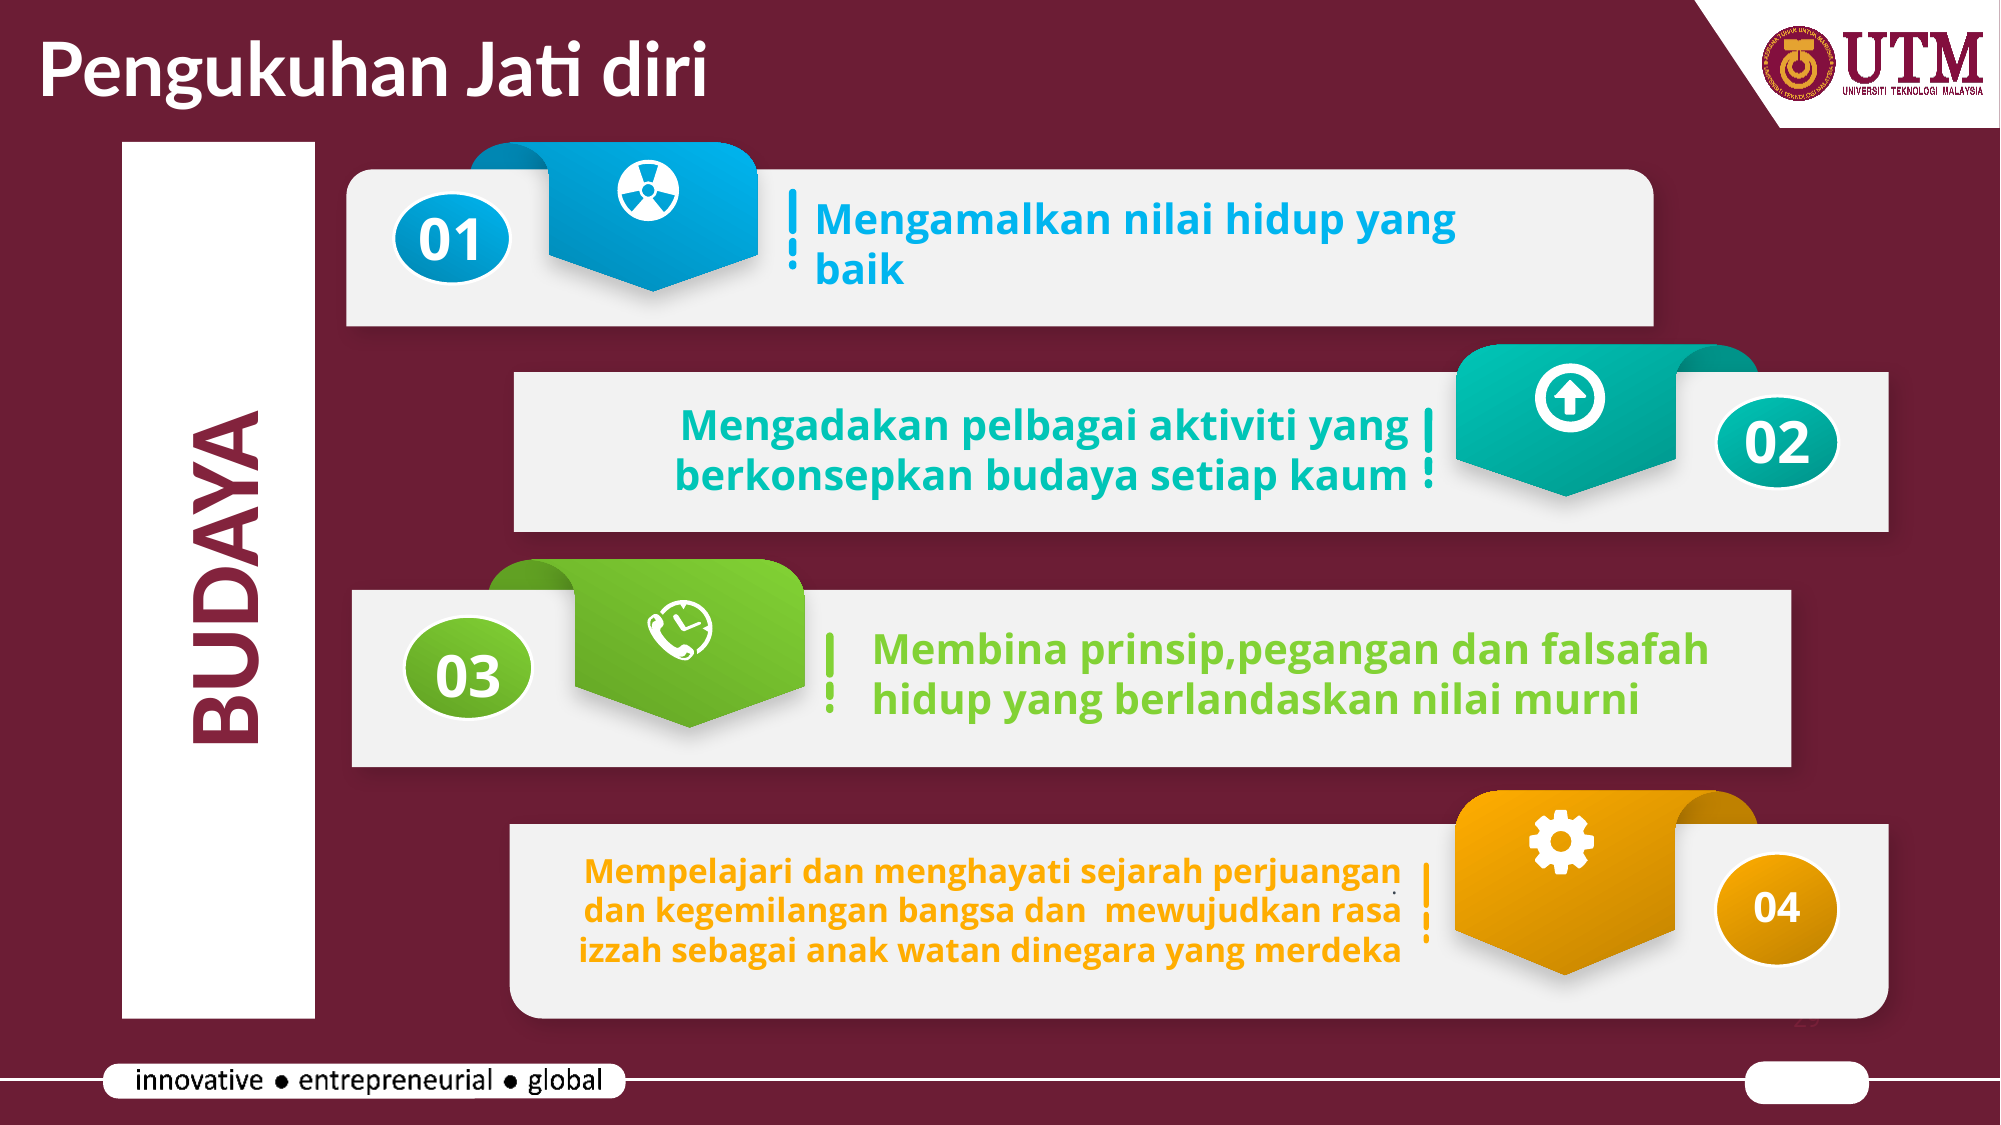

# Pengukuhan Jati diri

01

Mengamalkan nilai hidup yang baik

02

Mengadakan pelbagai aktiviti yang berkonsepkan budaya setiap kaum

BUDAYA

03

Membina prinsip,pegangan dan falsafah hidup yang berlandaskan nilai murni

04

Mempelajari dan menghayati sejarah perjuangan dan kegemilangan bangsa dan  mewujudkan rasa izzah sebagai anak watan dinegara yang merdeka
.

29